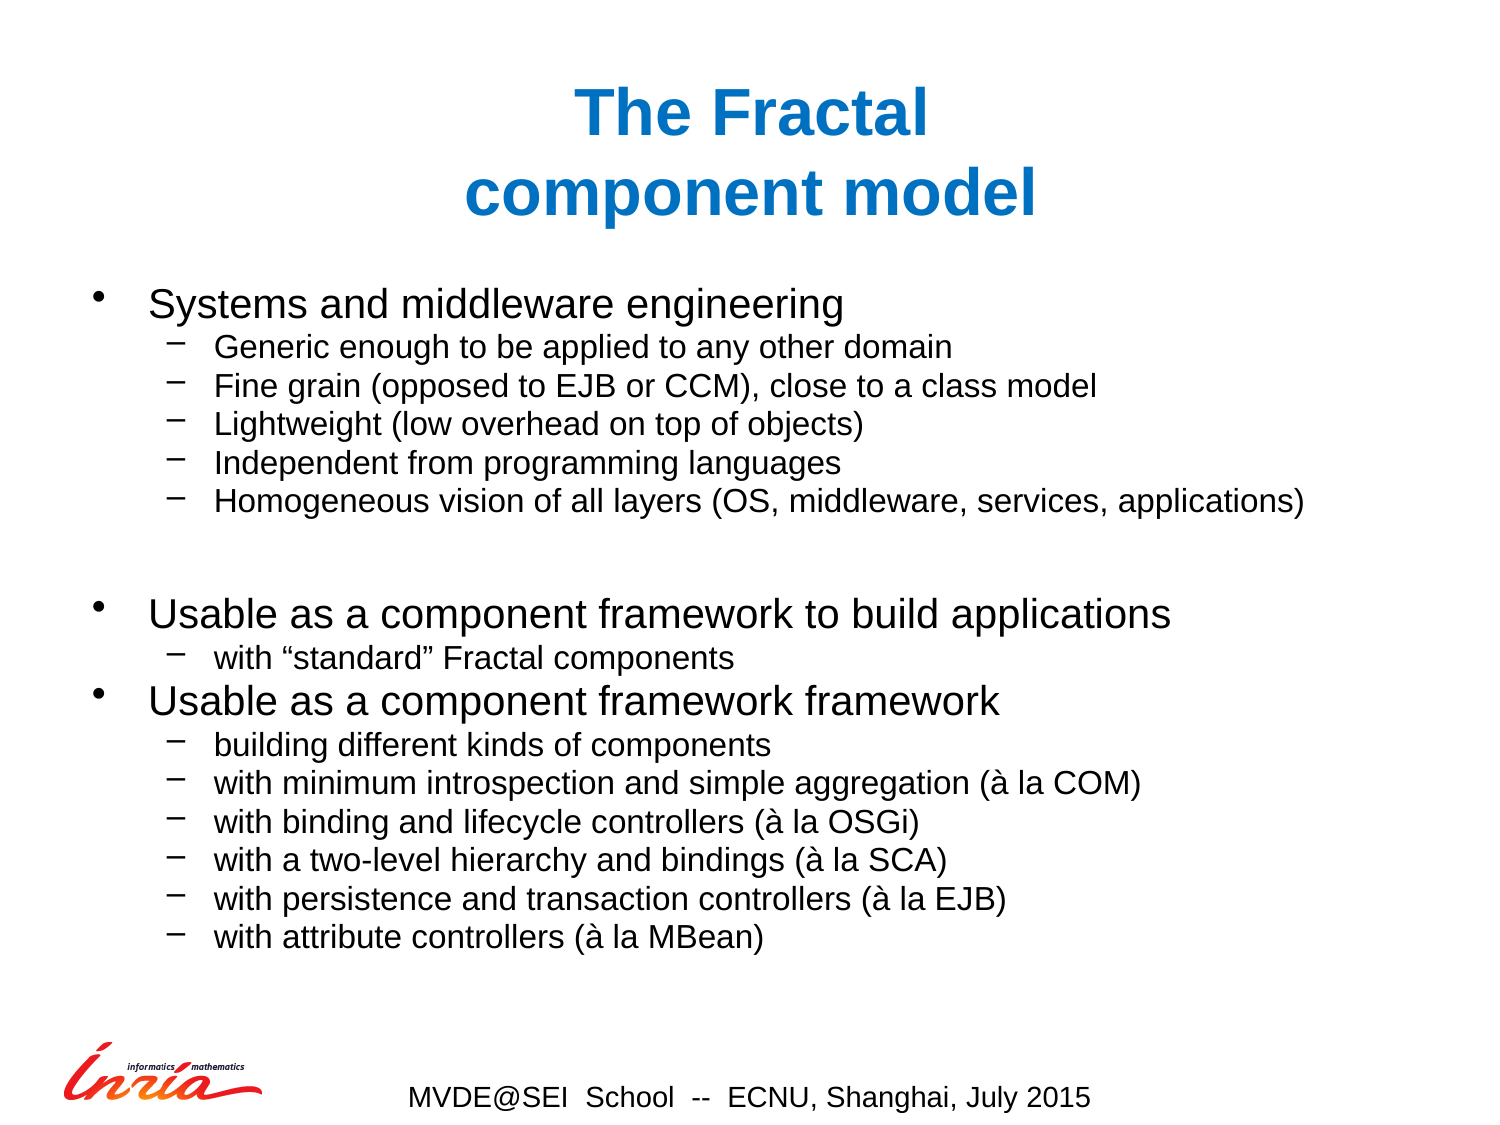

# The Fractal component model
Systems and middleware engineering
Generic enough to be applied to any other domain
Fine grain (opposed to EJB or CCM), close to a class model
Lightweight (low overhead on top of objects)
Independent from programming languages
Homogeneous vision of all layers (OS, middleware, services, applications)

Usable as a component framework to build applications
with “standard” Fractal components
Usable as a component framework framework
building different kinds of components
with minimum introspection and simple aggregation (à la COM)
with binding and lifecycle controllers (à la OSGi)
with a two-level hierarchy and bindings (à la SCA)
with persistence and transaction controllers (à la EJB)
with attribute controllers (à la MBean)
MVDE@SEI  School  --  ECNU, Shanghai, July 2015